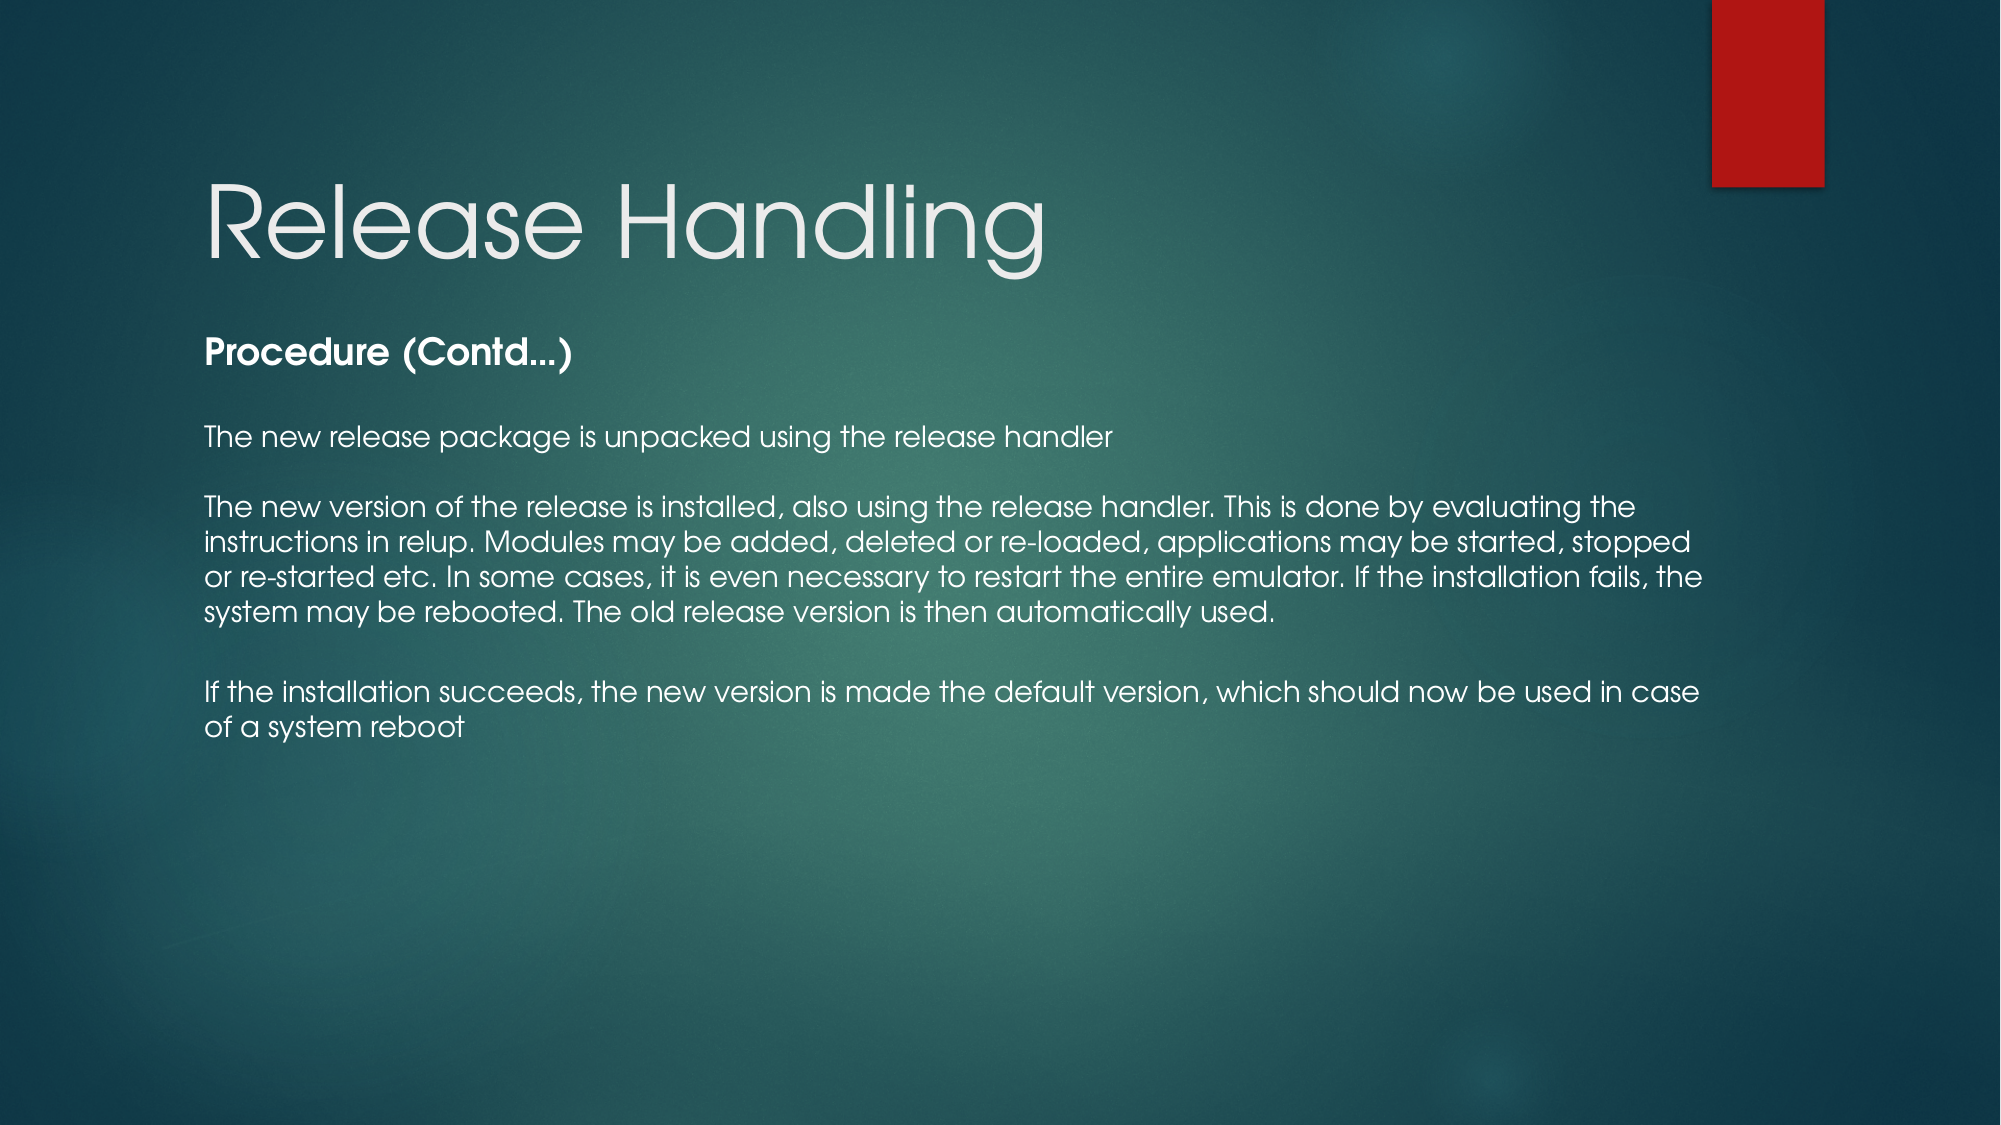

# Release Handling

Procedure (Contd…)

The new release package is unpacked using the release handler

The new version of the release is installed, also using the release handler. This is done by evaluating the instructions in relup. Modules may be added, deleted or re-loaded, applications may be started, stopped or re-started etc. In some cases, it is even necessary to restart the entire emulator. If the installation fails, the system may be rebooted. The old release version is then automatically used.

If the installation succeeds, the new version is made the default version, which should now be used in case of a system reboot